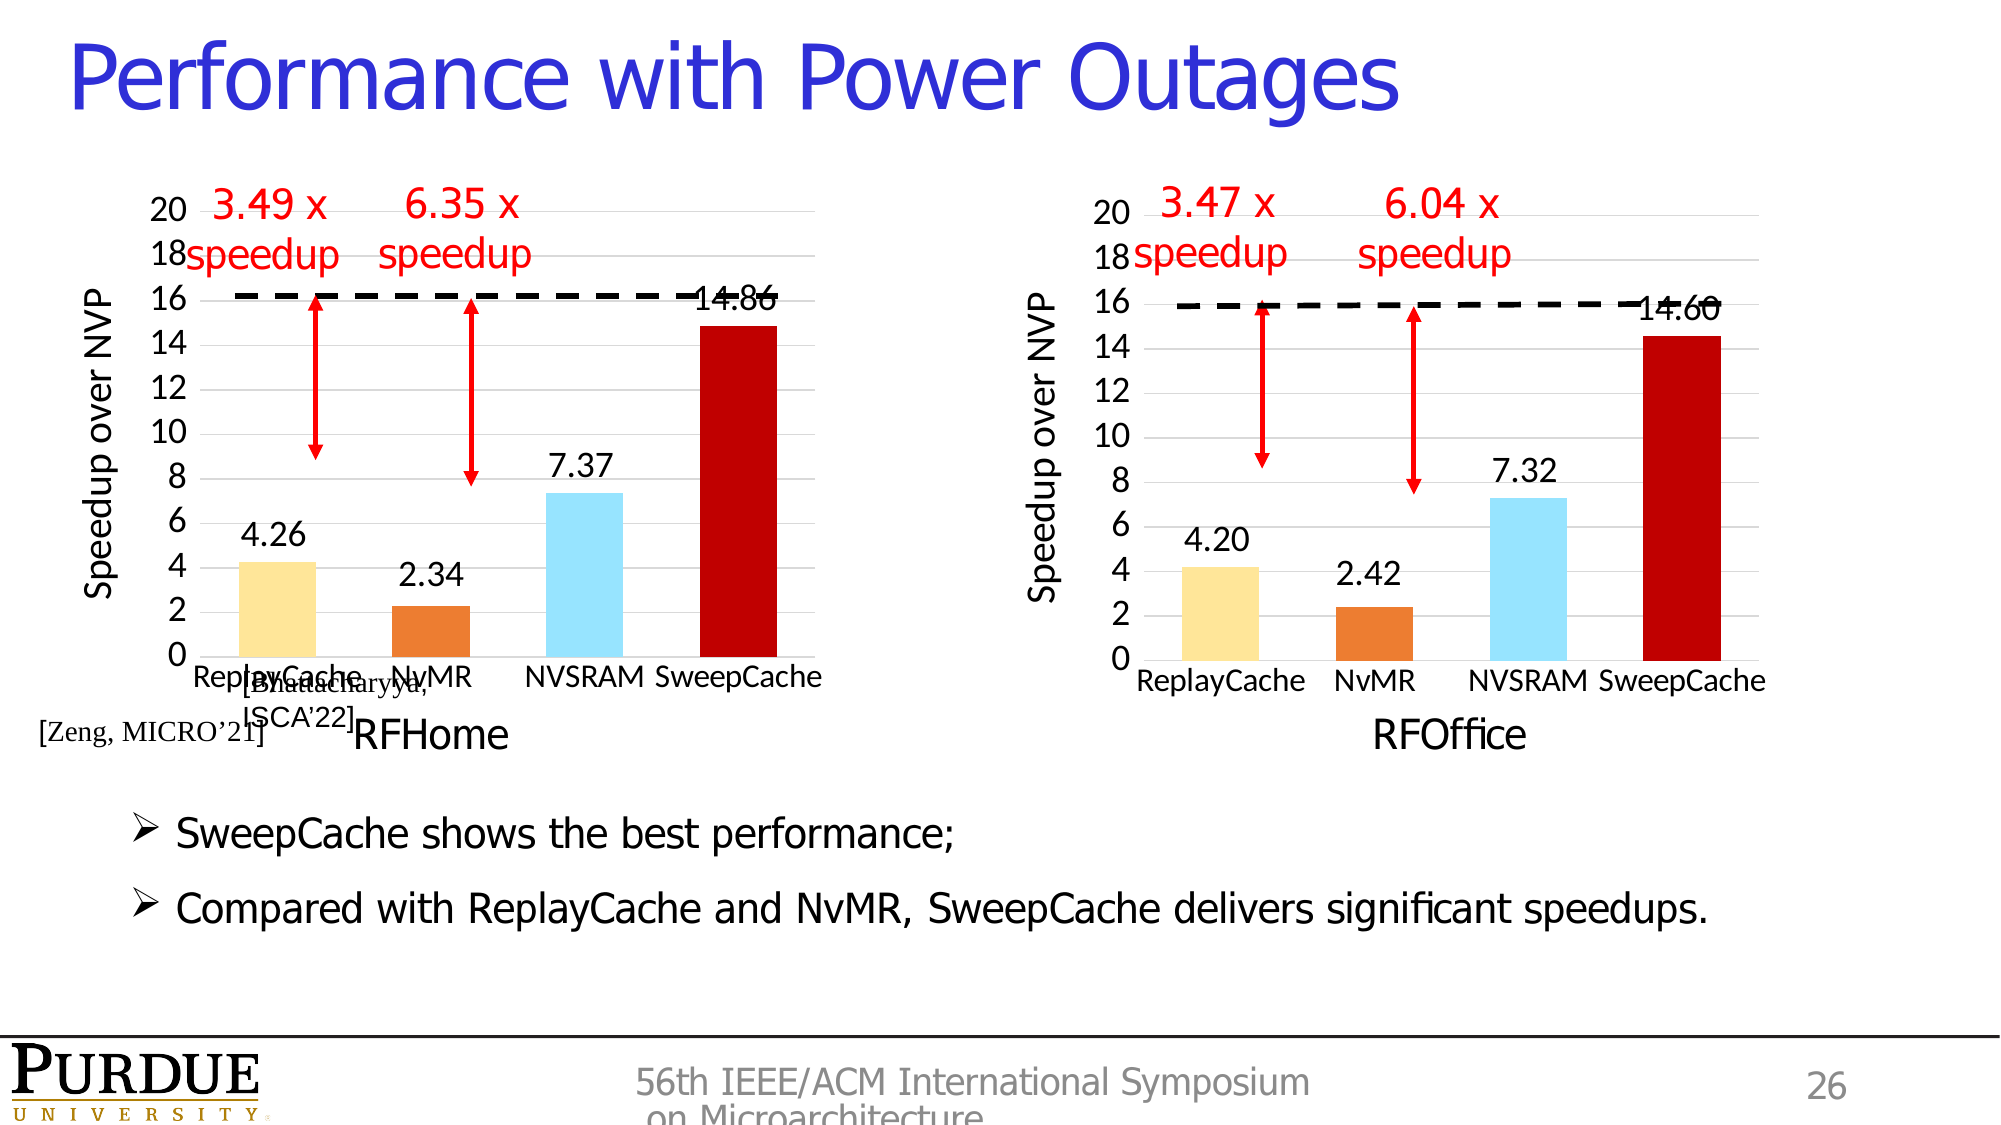

# Performance with Power Outages
3.47 x
speedup
6.35 x
speedup
6.04 x
speedup
3.49 x
speedup

### Chart

| Category |  |
|---|---|
| ReplayCache | 4.26 |
| NvMR | 2.29 |
| NVSRAM | 7.37 |
| SweepCache | 14.86 |

### Chart

| Category |  |
|---|---|
| ReplayCache | 4.2 |
| NvMR | 2.416 |
| NVSRAM | 7.32 |
| SweepCache | 14.6 |
[Bhattacharyya, ISCA’22]
RFHome
RFOffice
[Zeng, MICRO’21]
SweepCache shows the best performance;
Compared with ReplayCache and NvMR, SweepCache delivers significant speedups.

56th IEEE/ACM International Symposium on Microarchitecture
26